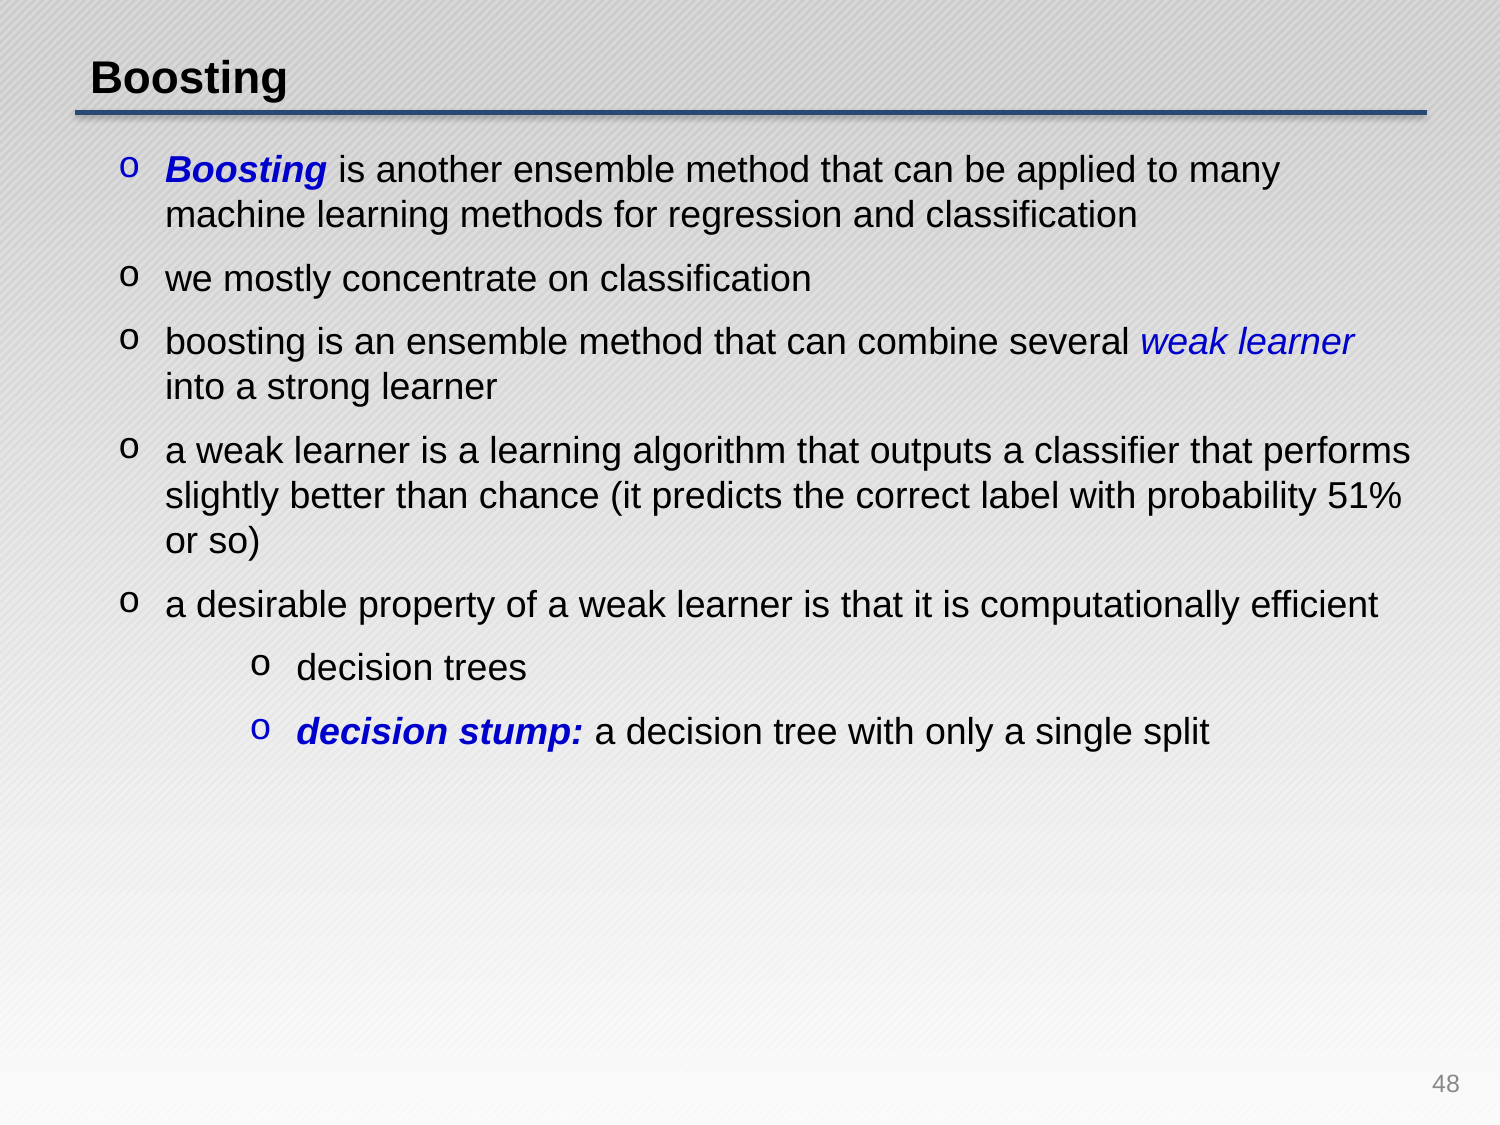

# Boosting
Boosting is another ensemble method that can be applied to many machine learning methods for regression and classification
we mostly concentrate on classification
boosting is an ensemble method that can combine several weak learner into a strong learner
a weak learner is a learning algorithm that outputs a classifier that performs slightly better than chance (it predicts the correct label with probability 51% or so)
a desirable property of a weak learner is that it is computationally efficient
decision trees
decision stump: a decision tree with only a single split
48